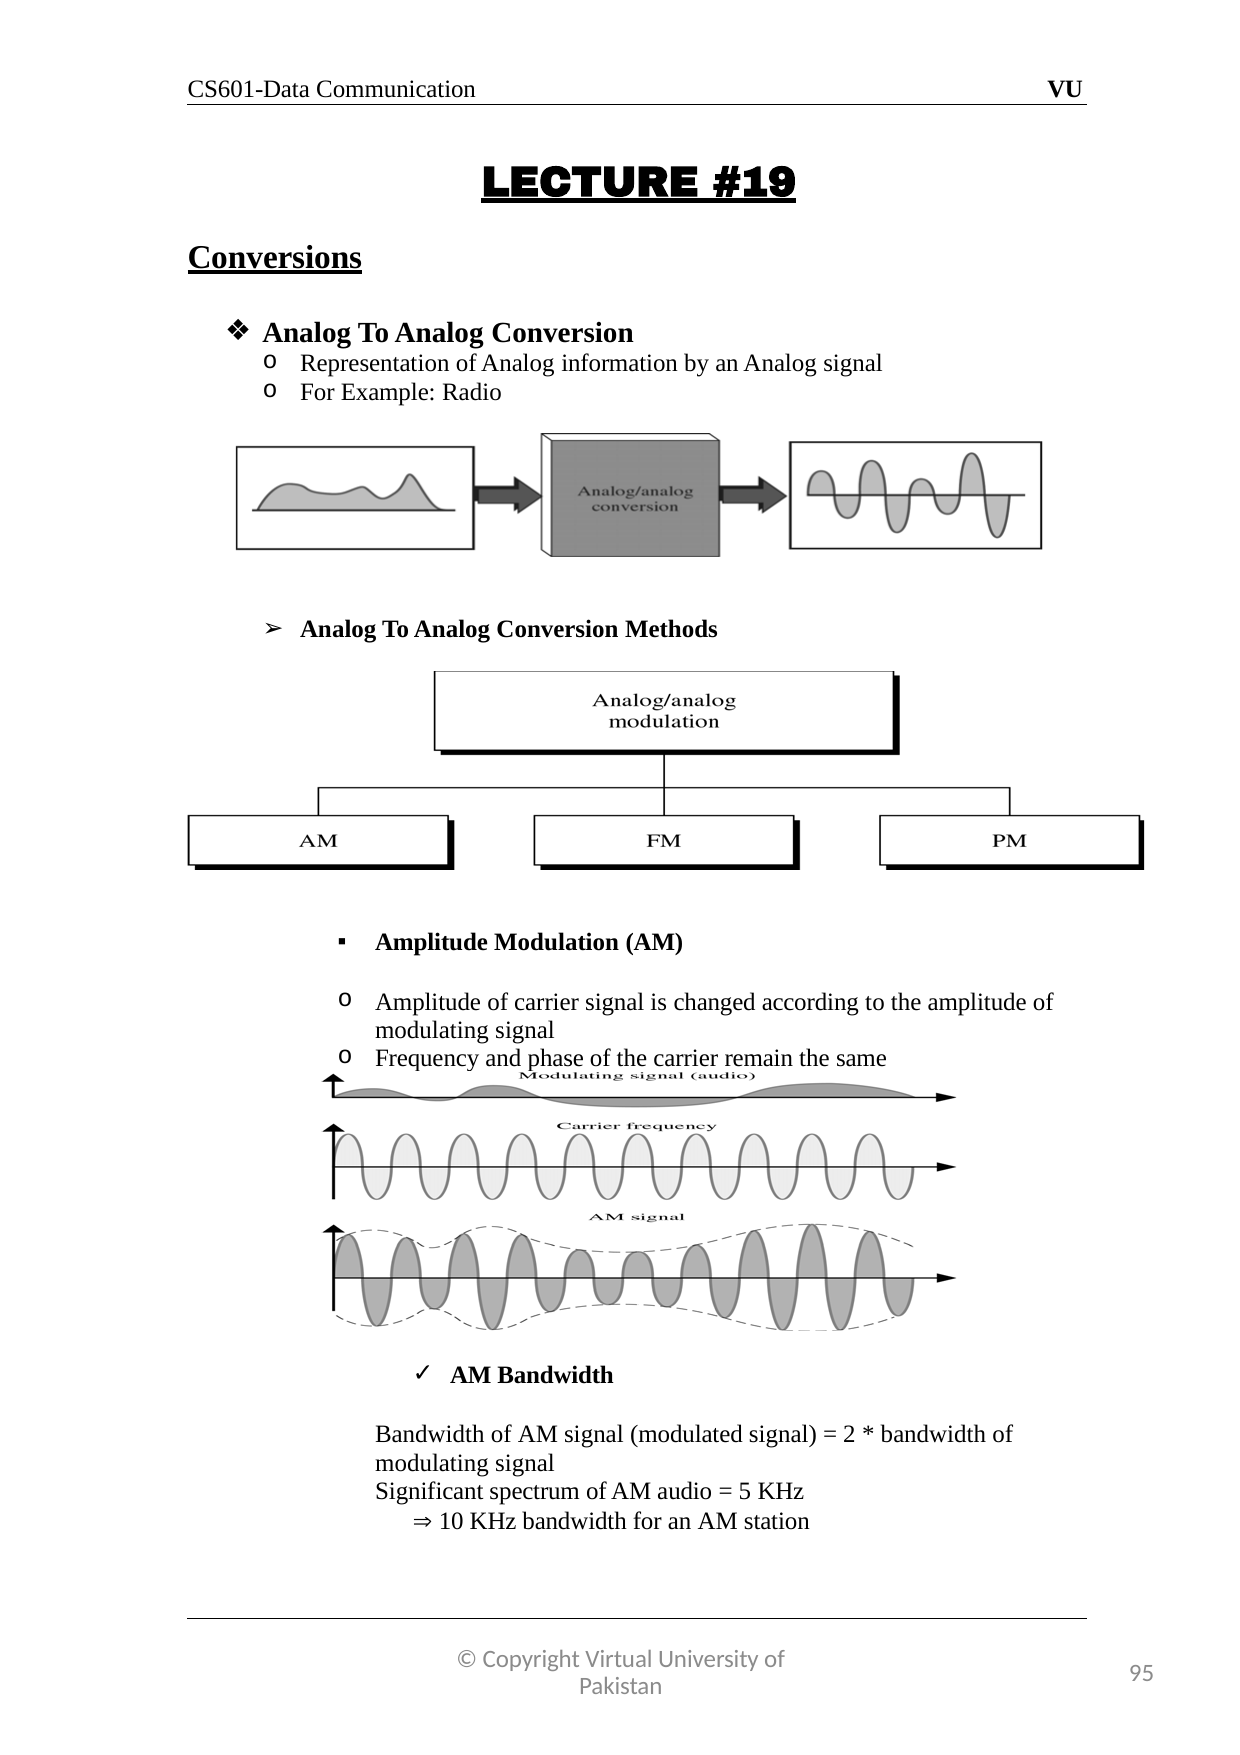

CS601-Data Communication
VU

LECTURE #19
Conversions

Analog To Analog Conversion
Representation of Analog information by an Analog signal
For Example: Radio

Analog To Analog Conversion Methods

Amplitude Modulation (AM)

Amplitude of carrier signal is changed according to the amplitude of  modulating signal
Frequency and phase of the carrier remain the same

AM Bandwidth

Bandwidth of AM signal (modulated signal) = 2 * bandwidth of  modulating signal
Significant spectrum of AM audio = 5 KHz
⇒ 10 KHz bandwidth for an AM station

© Copyright Virtual University of Pakistan
95